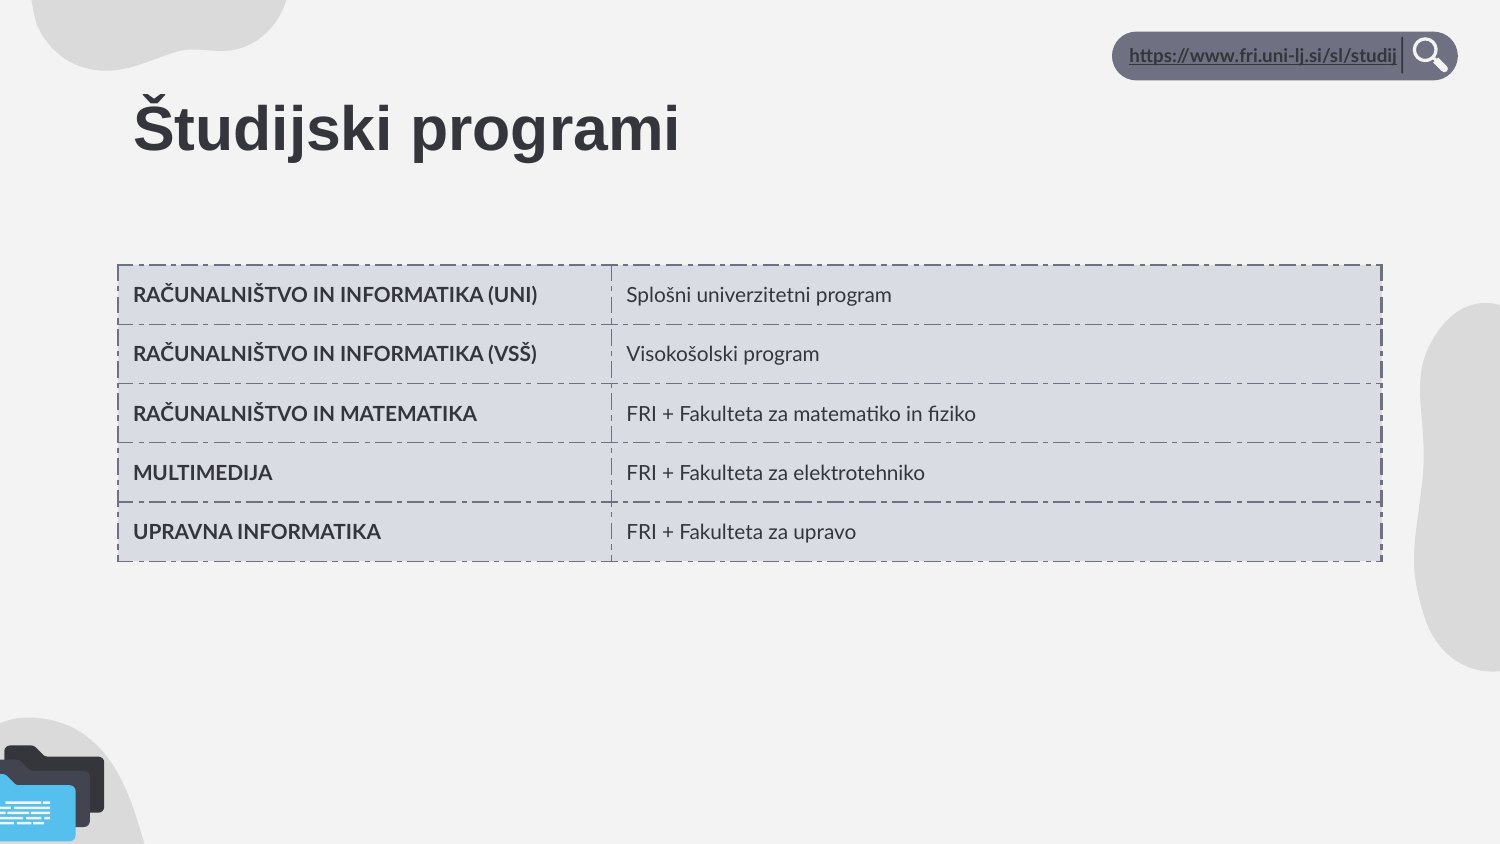

https://www.fri.uni-lj.si/sl/studij
# Študijski programi

| RAČUNALNIŠTVO IN INFORMATIKA (UNI) | Splošni univerzitetni program |
| --- | --- |
| RAČUNALNIŠTVO IN INFORMATIKA (VSŠ) | Visokošolski program |
| RAČUNALNIŠTVO IN MATEMATIKA | FRI + Fakulteta za matematiko in fiziko |
| MULTIMEDIJA | FRI + Fakulteta za elektrotehniko |
| UPRAVNA INFORMATIKA | FRI + Fakulteta za upravo |